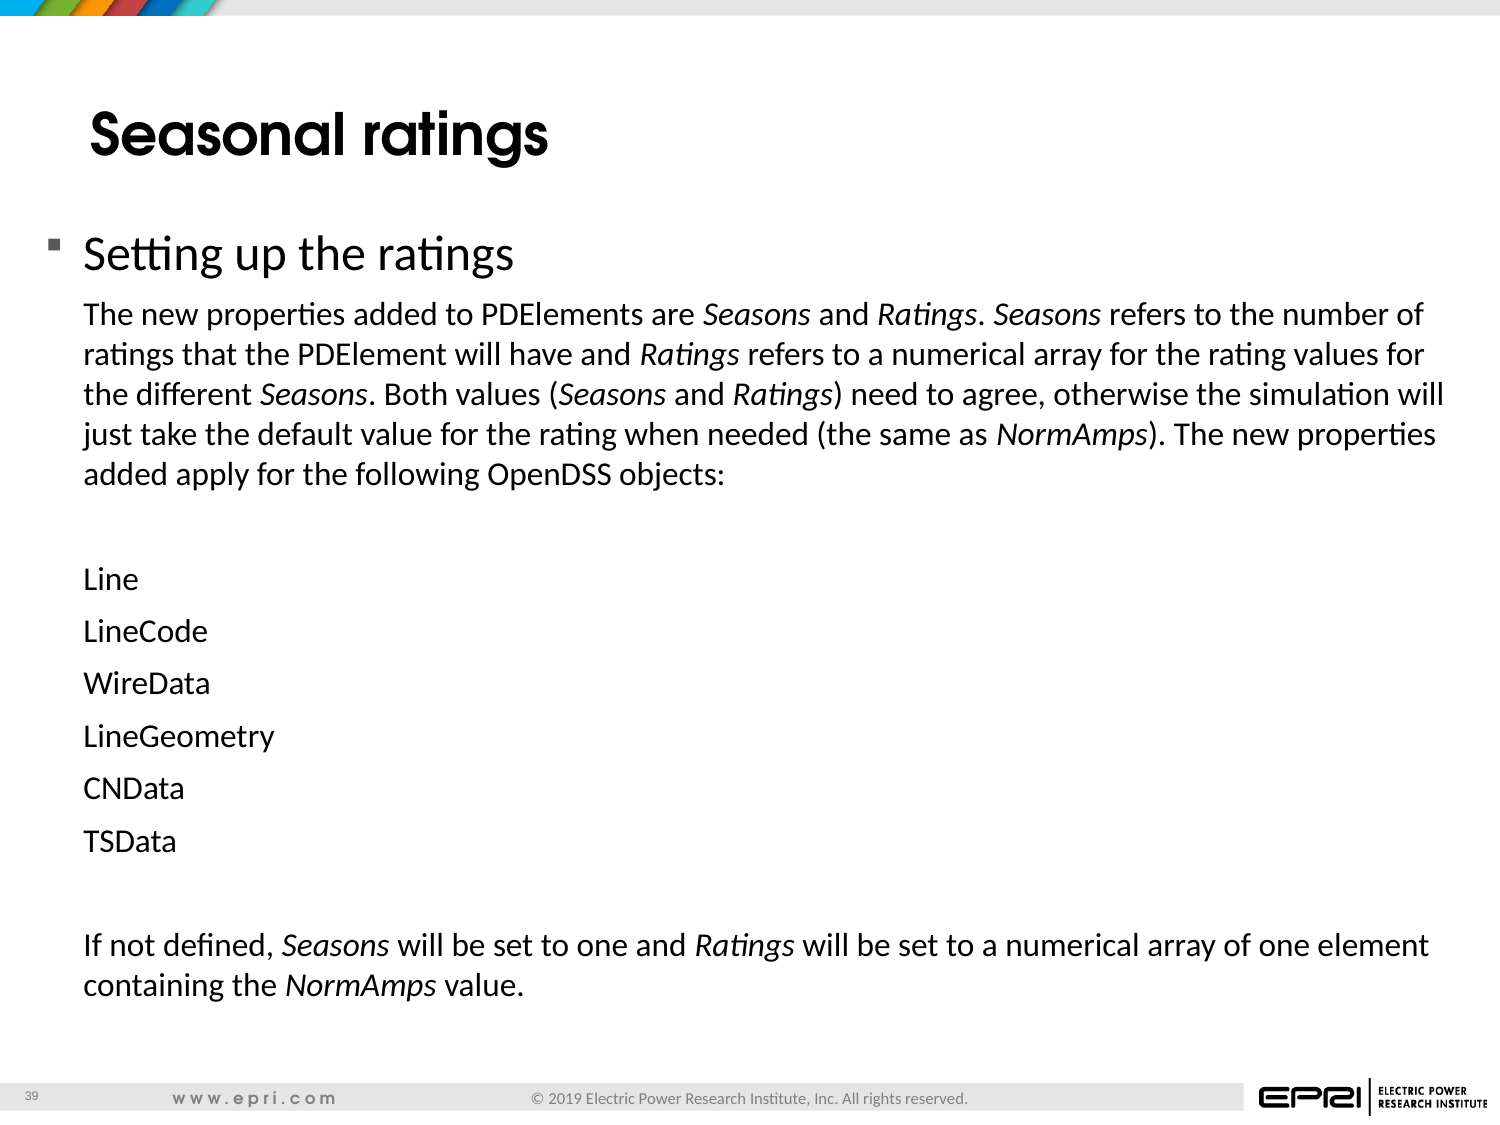

# Seasonal ratings

Setting up the ratings
The new properties added to PDElements are Seasons and Ratings. Seasons refers to the number of ratings that the PDElement will have and Ratings refers to a numerical array for the rating values for the different Seasons. Both values (Seasons and Ratings) need to agree, otherwise the simulation will just take the default value for the rating when needed (the same as NormAmps). The new properties added apply for the following OpenDSS objects:

Line
LineCode
WireData
LineGeometry
CNData
TSData

If not defined, Seasons will be set to one and Ratings will be set to a numerical array of one element containing the NormAmps value.